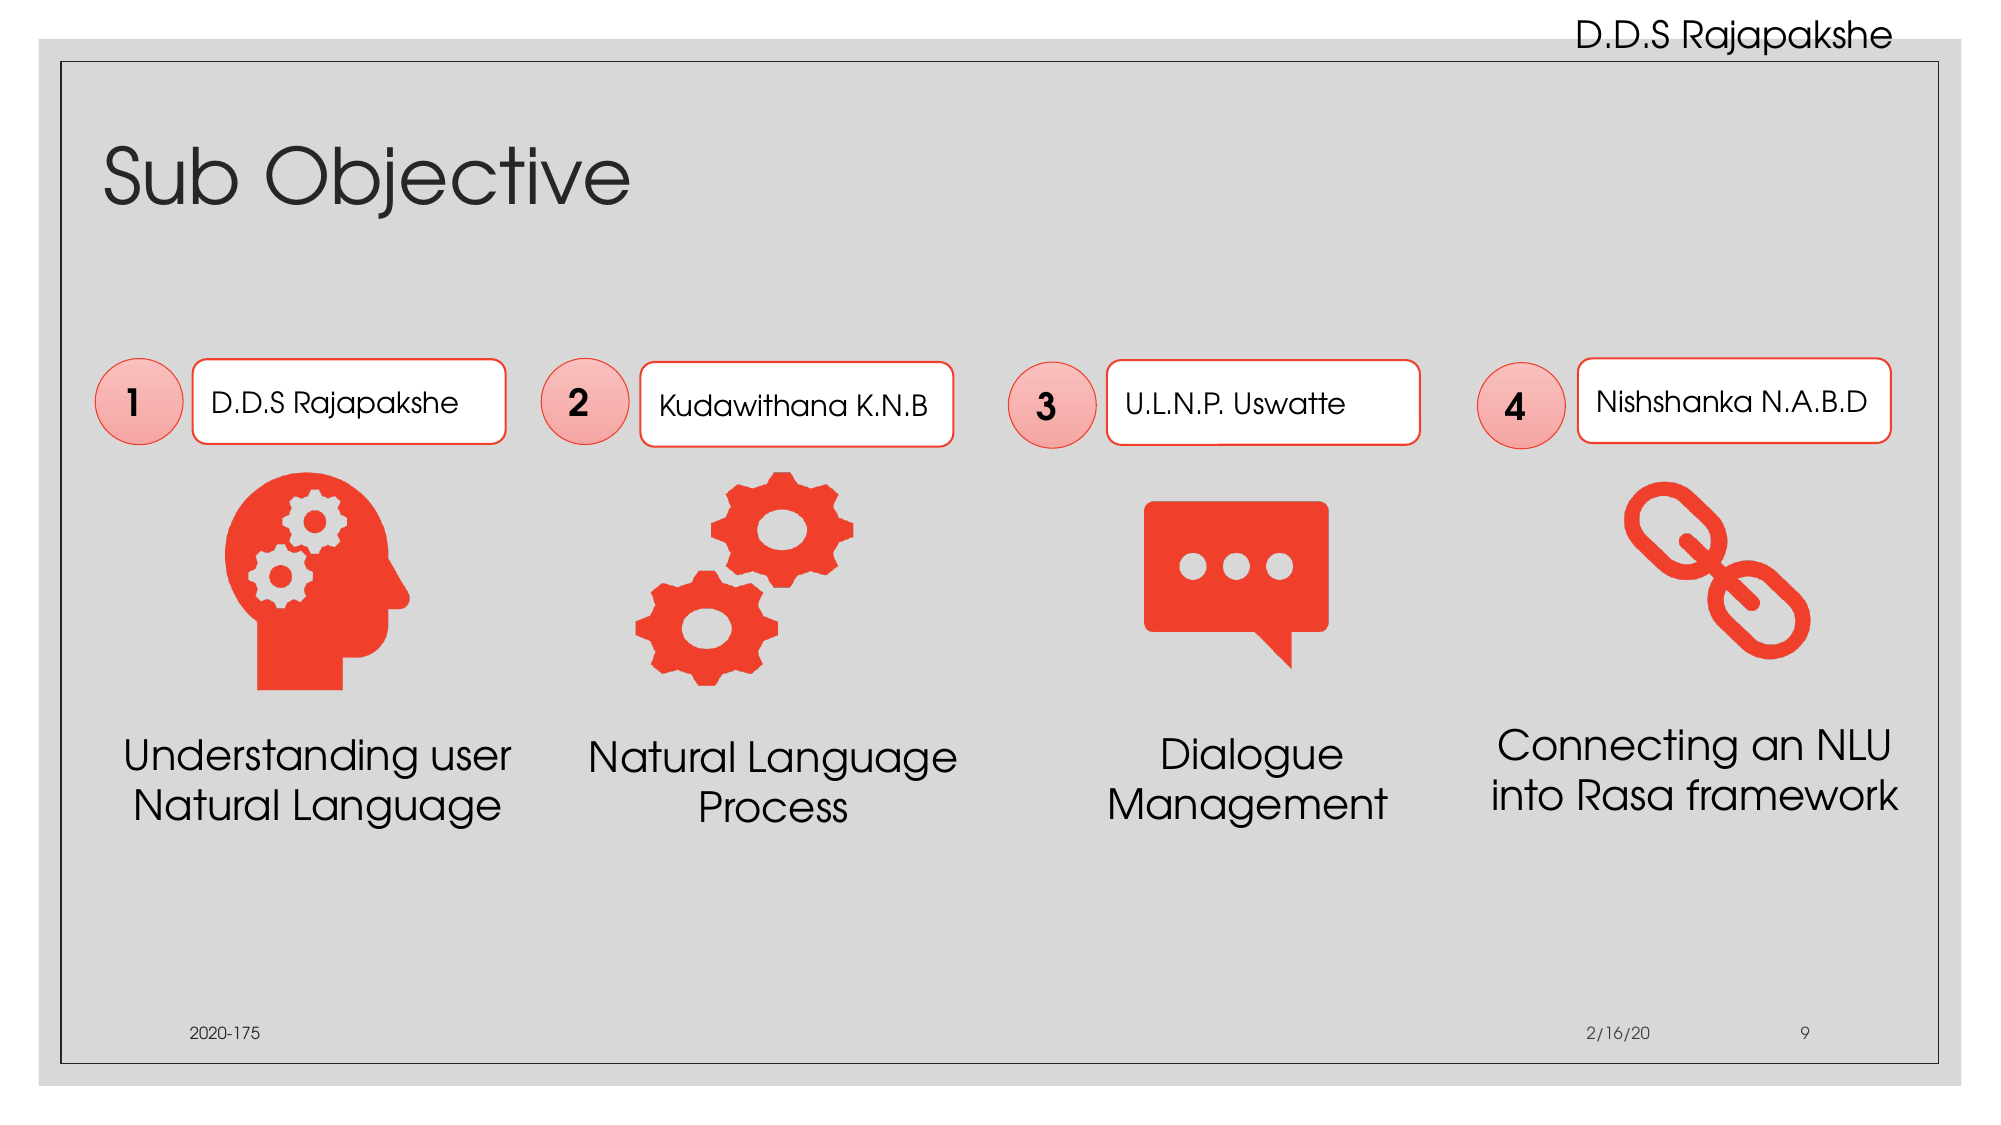

D.D.S Rajapakshe
# Sub Objective

Understanding user Natural Language

Natural Language Process

Dialogue Management

Connecting an NLU into Rasa framework
2
Nishshanka N.A.B.D
1
D.D.S Rajapakshe
U.L.N.P. Uswatte
Kudawithana K.N.B
3
4
2020-175
2/16/20
9